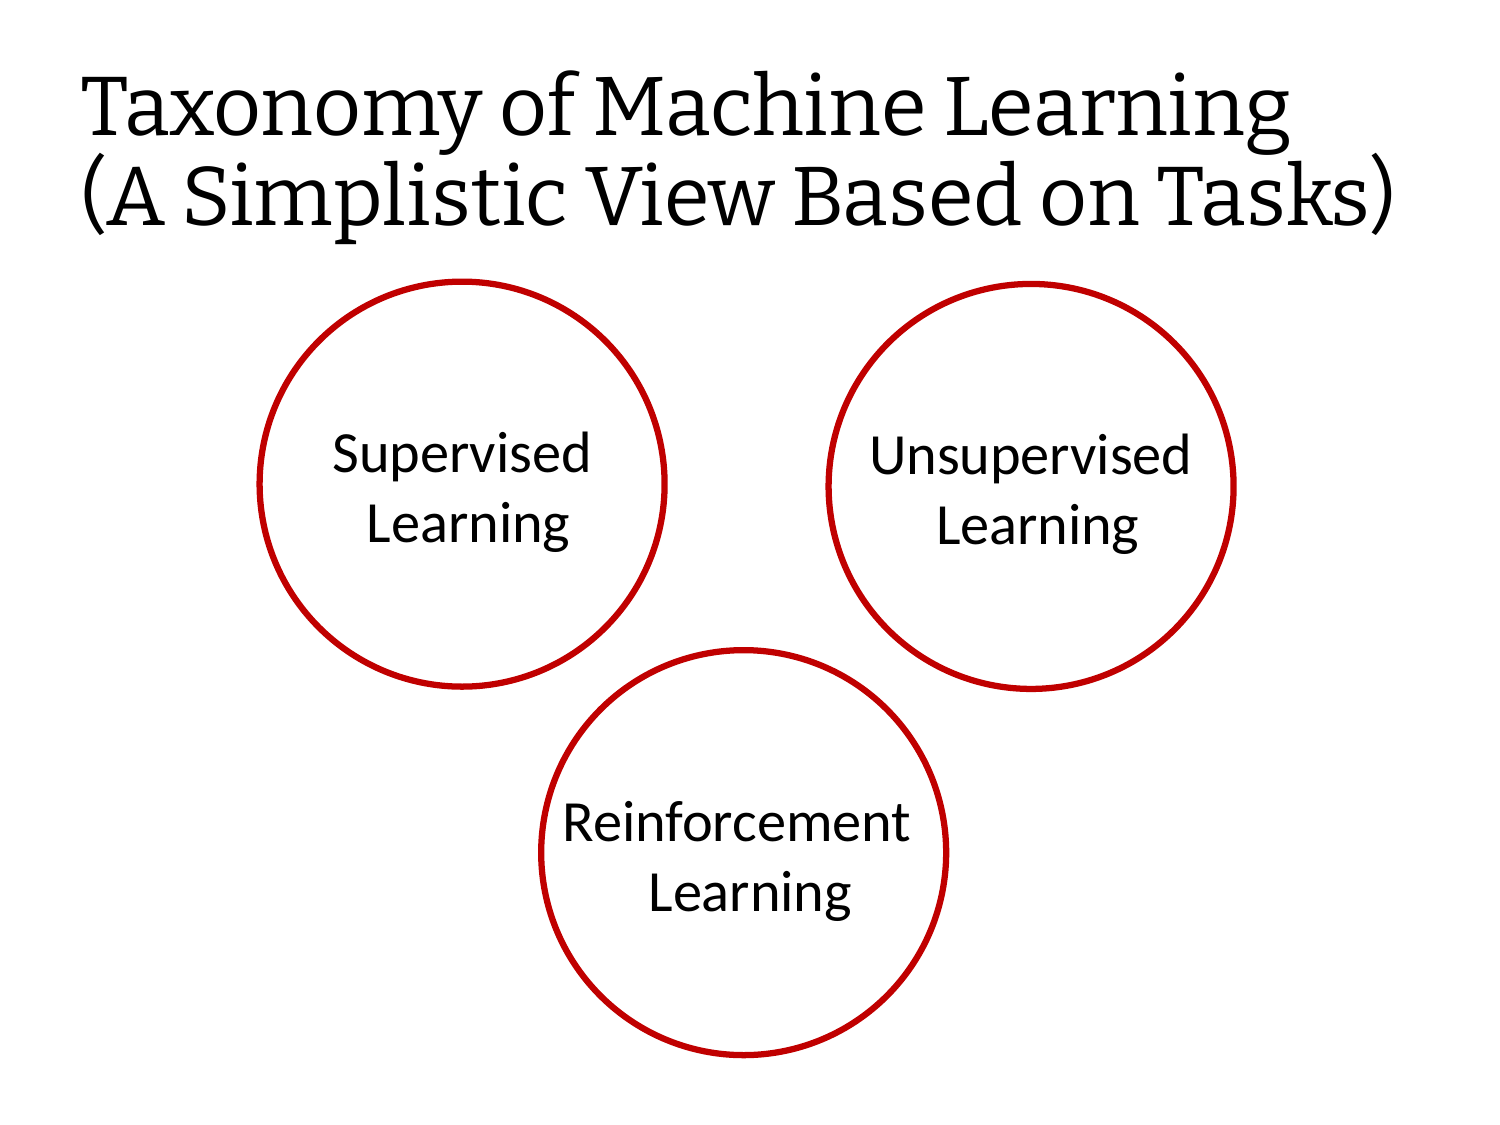

# Taxonomy of Machine Learning (A Simplistic View Based on Tasks)
Supervised
 Learning
Unsupervised
 Learning
Reinforcement
 Learning